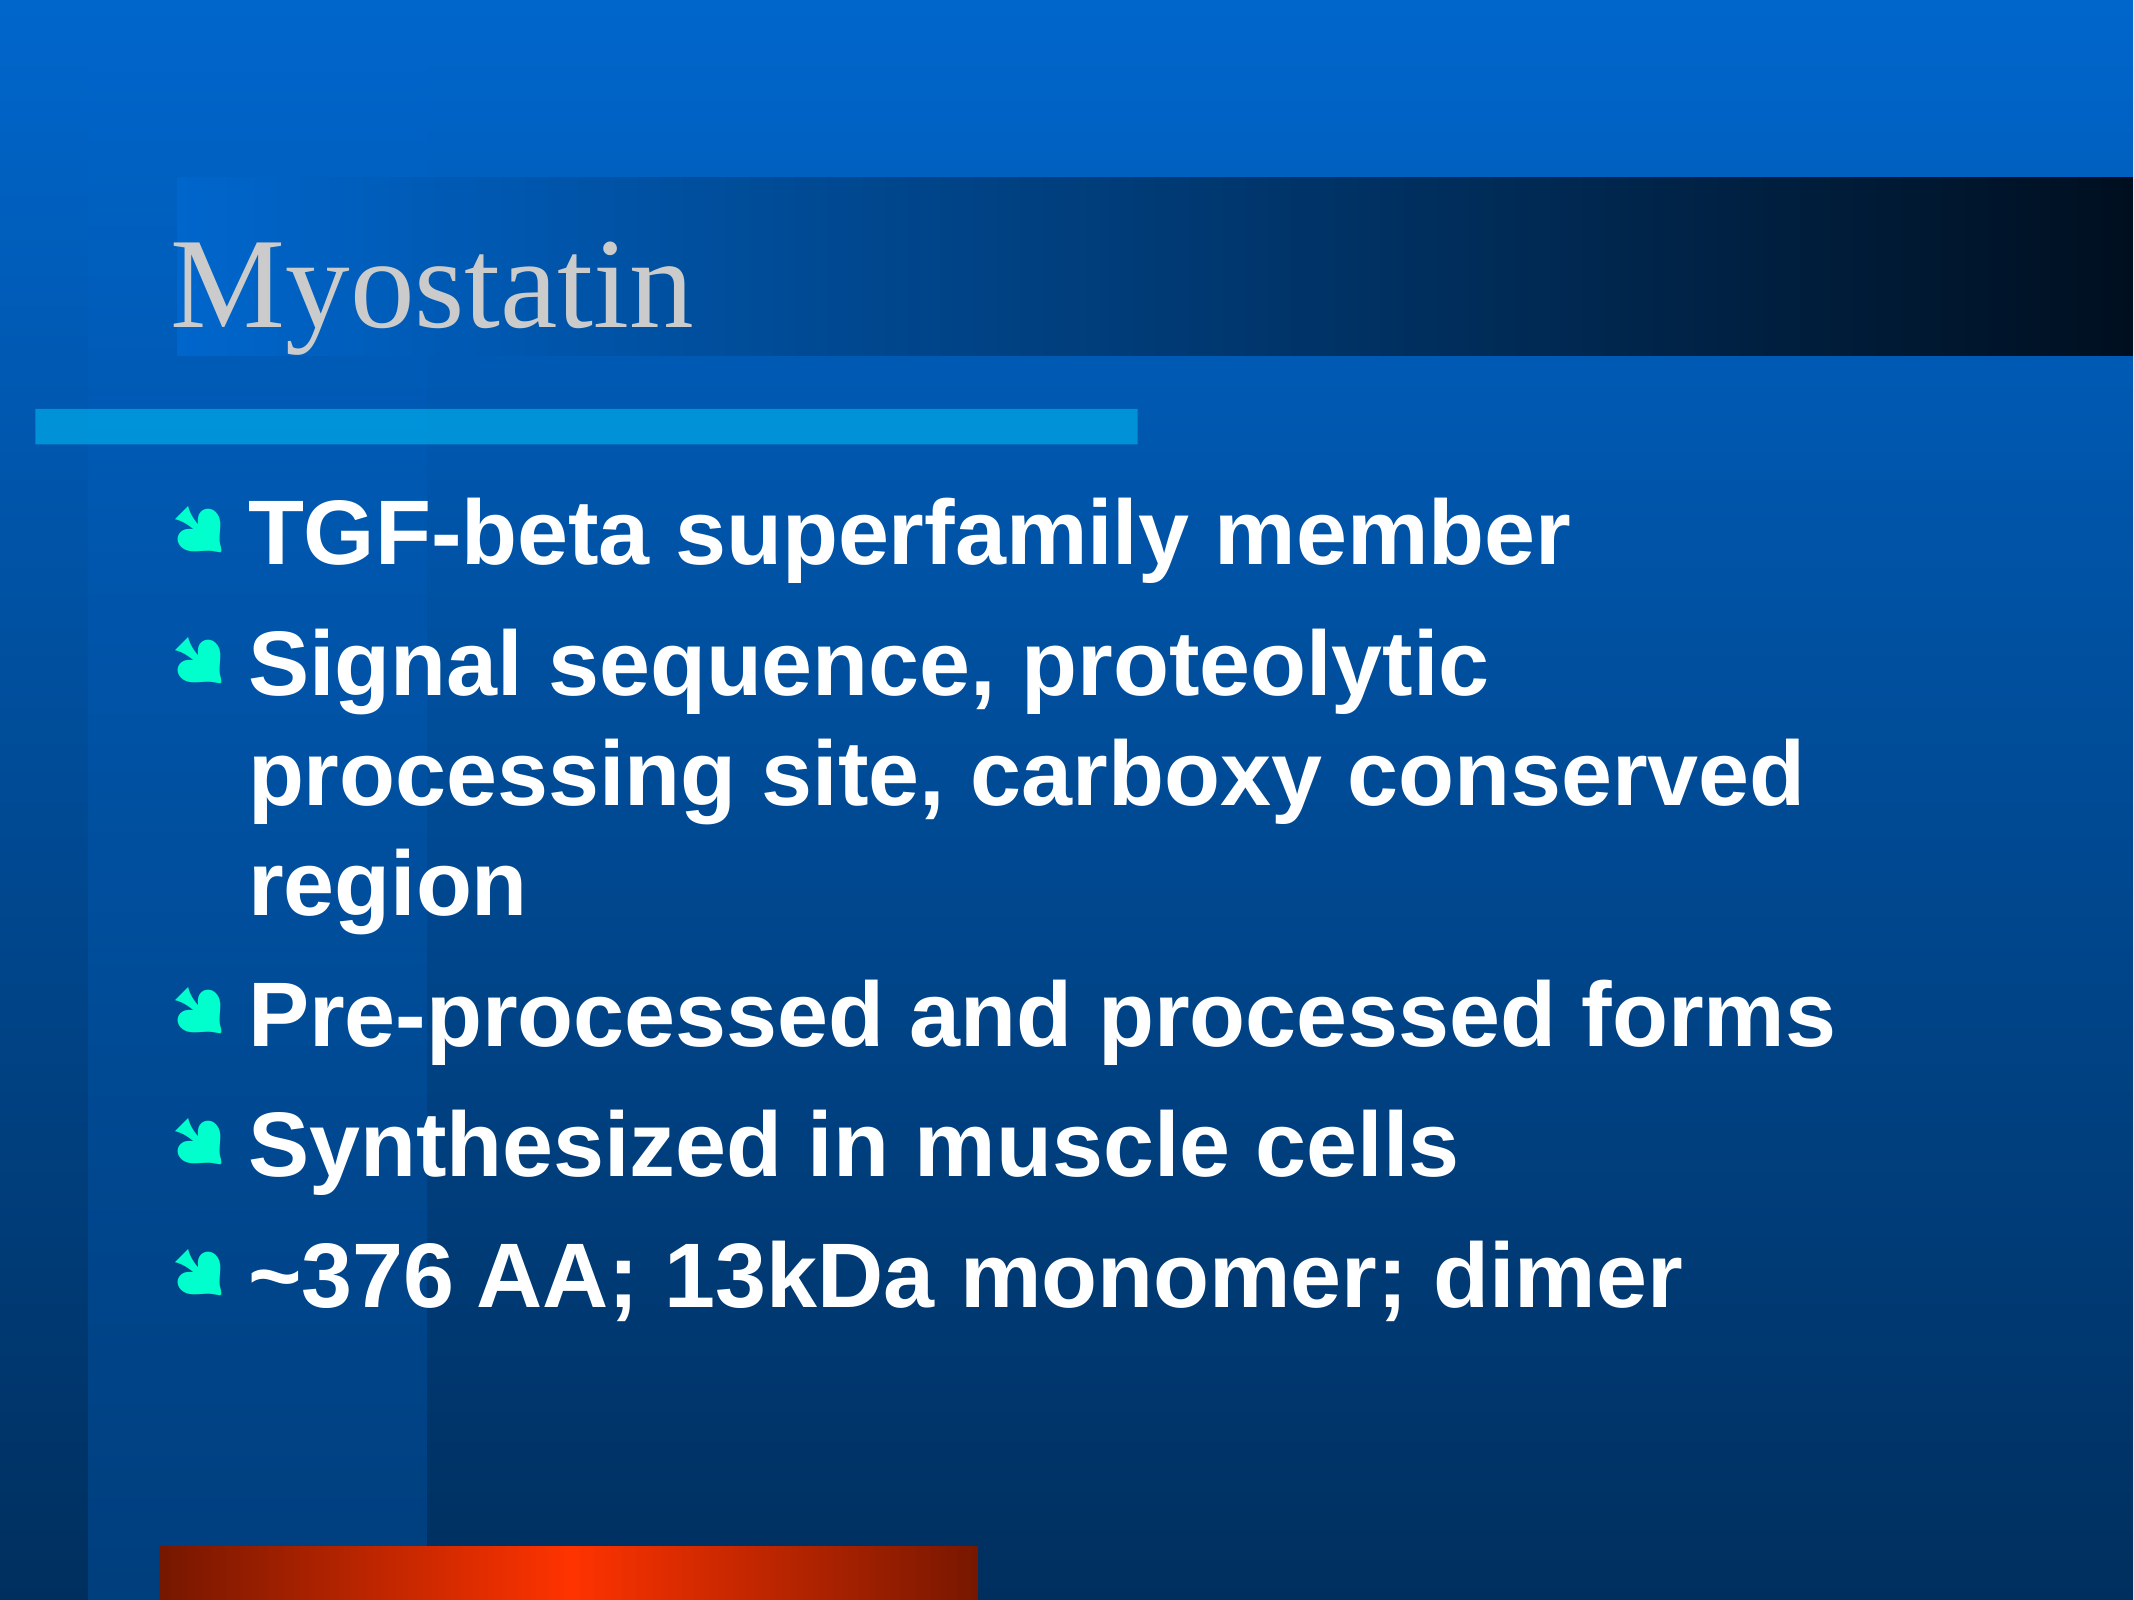

# Myostatin
TGF-beta superfamily member
Signal sequence, proteolytic processing site, carboxy conserved region
Pre-processed and processed forms
Synthesized in muscle cells
~376 AA; 13kDa monomer; dimer